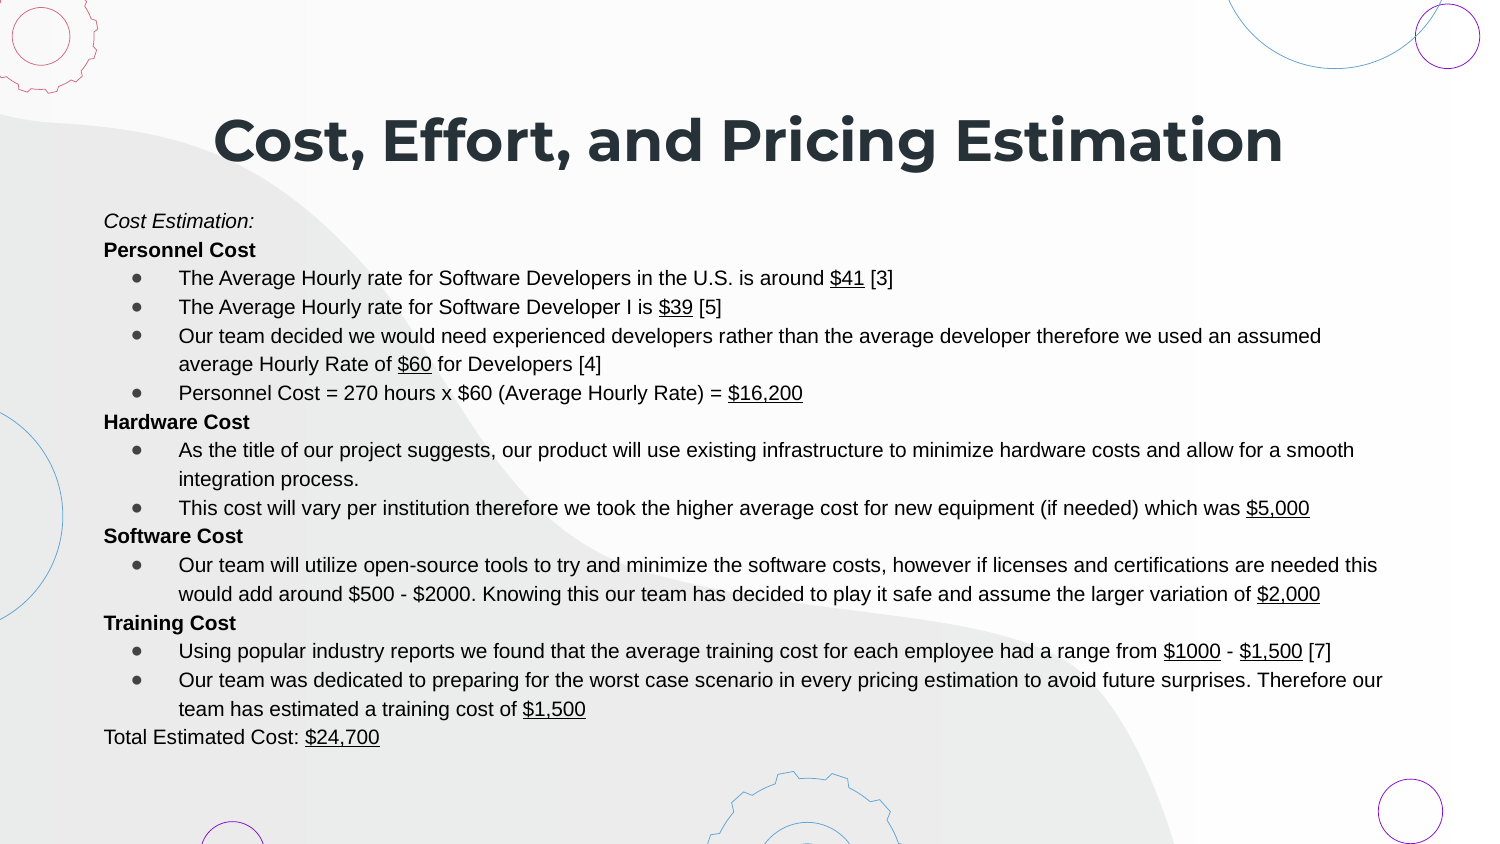

# Cost, Effort, and Pricing Estimation
Cost Estimation:
Personnel Cost
The Average Hourly rate for Software Developers in the U.S. is around $41 [3]
The Average Hourly rate for Software Developer I is $39 [5]
Our team decided we would need experienced developers rather than the average developer therefore we used an assumed average Hourly Rate of $60 for Developers [4]
Personnel Cost = 270 hours x $60 (Average Hourly Rate) = $16,200
Hardware Cost
As the title of our project suggests, our product will use existing infrastructure to minimize hardware costs and allow for a smooth integration process.
This cost will vary per institution therefore we took the higher average cost for new equipment (if needed) which was $5,000
Software Cost
Our team will utilize open-source tools to try and minimize the software costs, however if licenses and certifications are needed this would add around $500 - $2000. Knowing this our team has decided to play it safe and assume the larger variation of $2,000
Training Cost
Using popular industry reports we found that the average training cost for each employee had a range from $1000 - $1,500 [7]
Our team was dedicated to preparing for the worst case scenario in every pricing estimation to avoid future surprises. Therefore our team has estimated a training cost of $1,500
Total Estimated Cost: $24,700